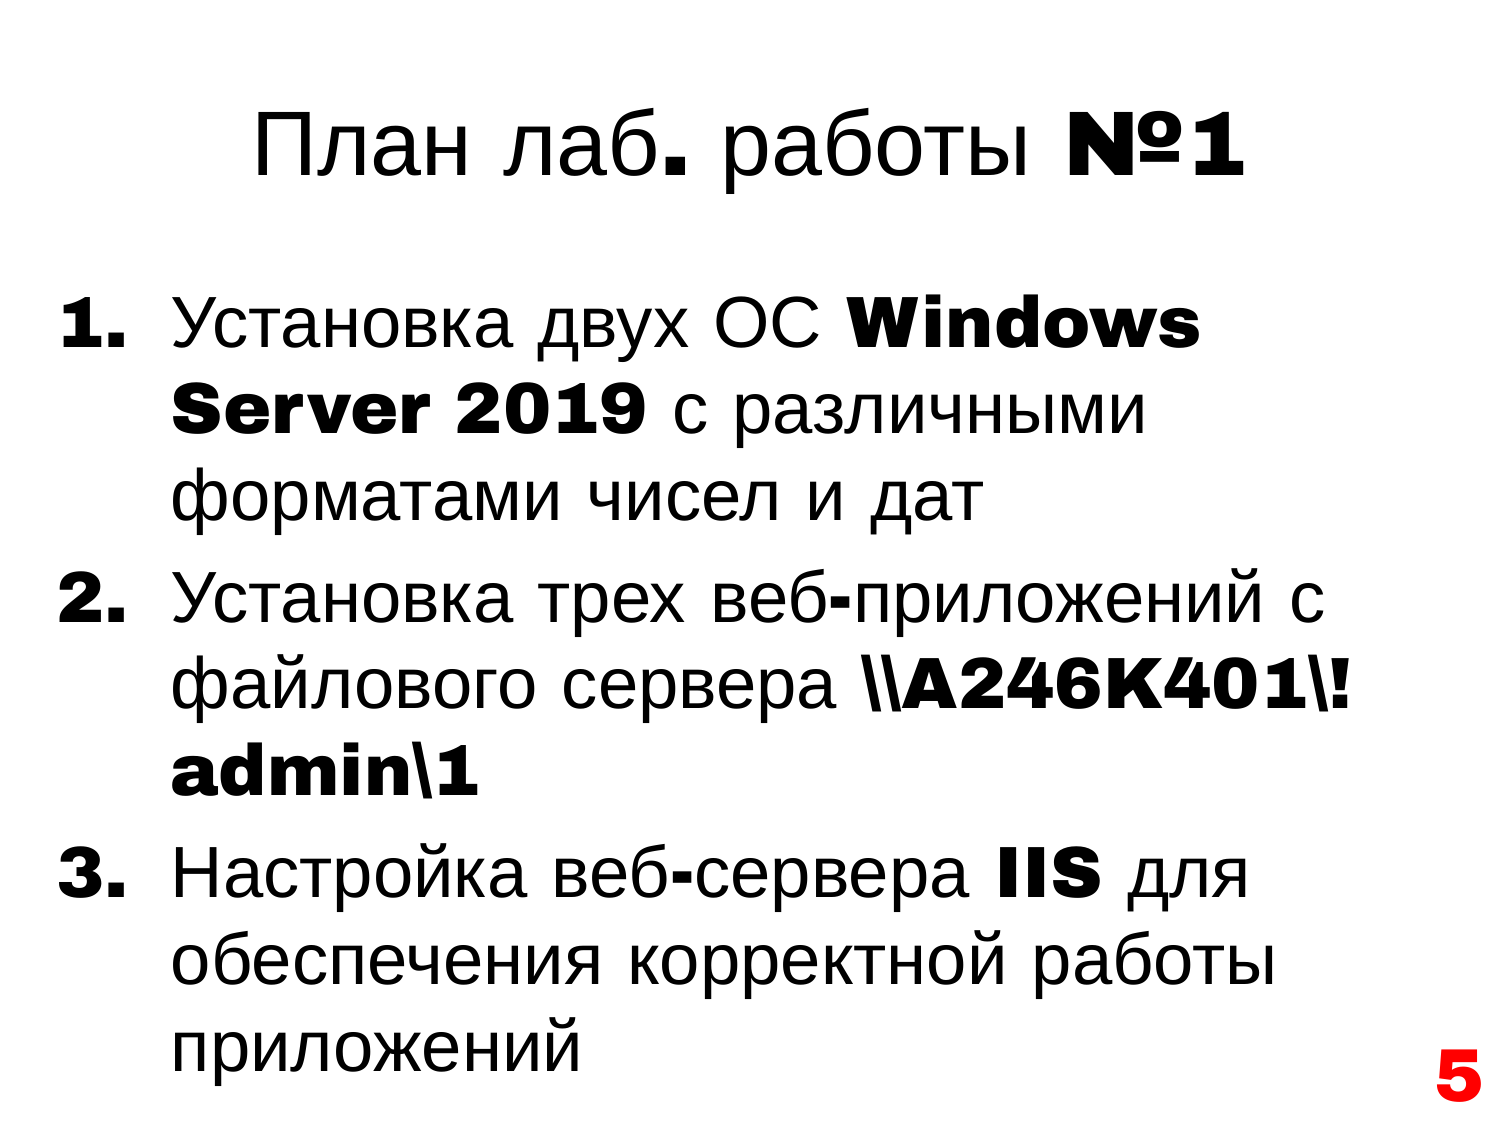

# План лаб. работы №1
Установка двух ОС Windows Server 2019 с различными форматами чисел и дат
Установка трех веб-приложений с файлового сервера \\A246K401\!admin\1
Настройка веб-сервера IIS для обеспечения корректной работы приложений
5